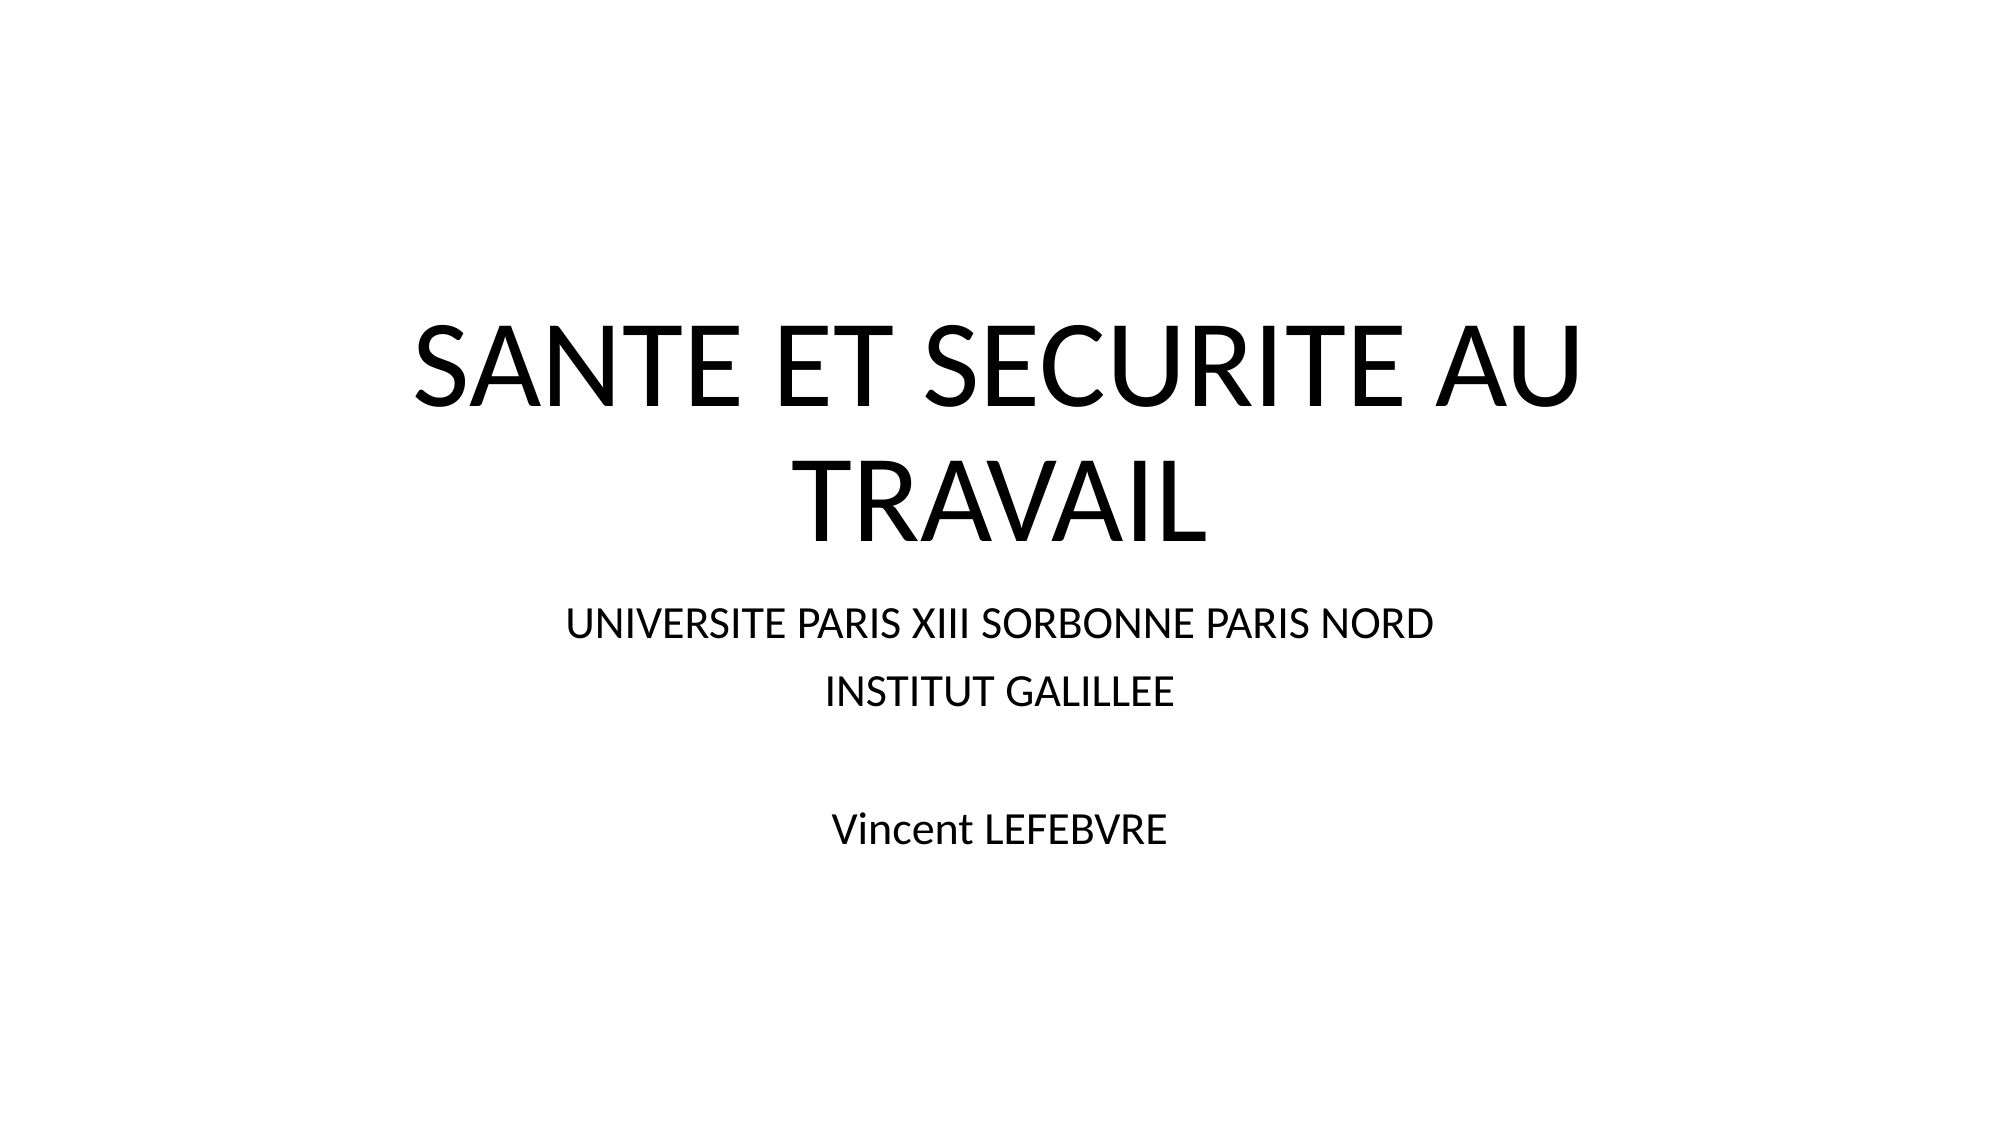

# SANTE ET SECURITE AU TRAVAIL
UNIVERSITE PARIS XIII SORBONNE PARIS NORD
INSTITUT GALILLEE

Vincent LEFEBVRE